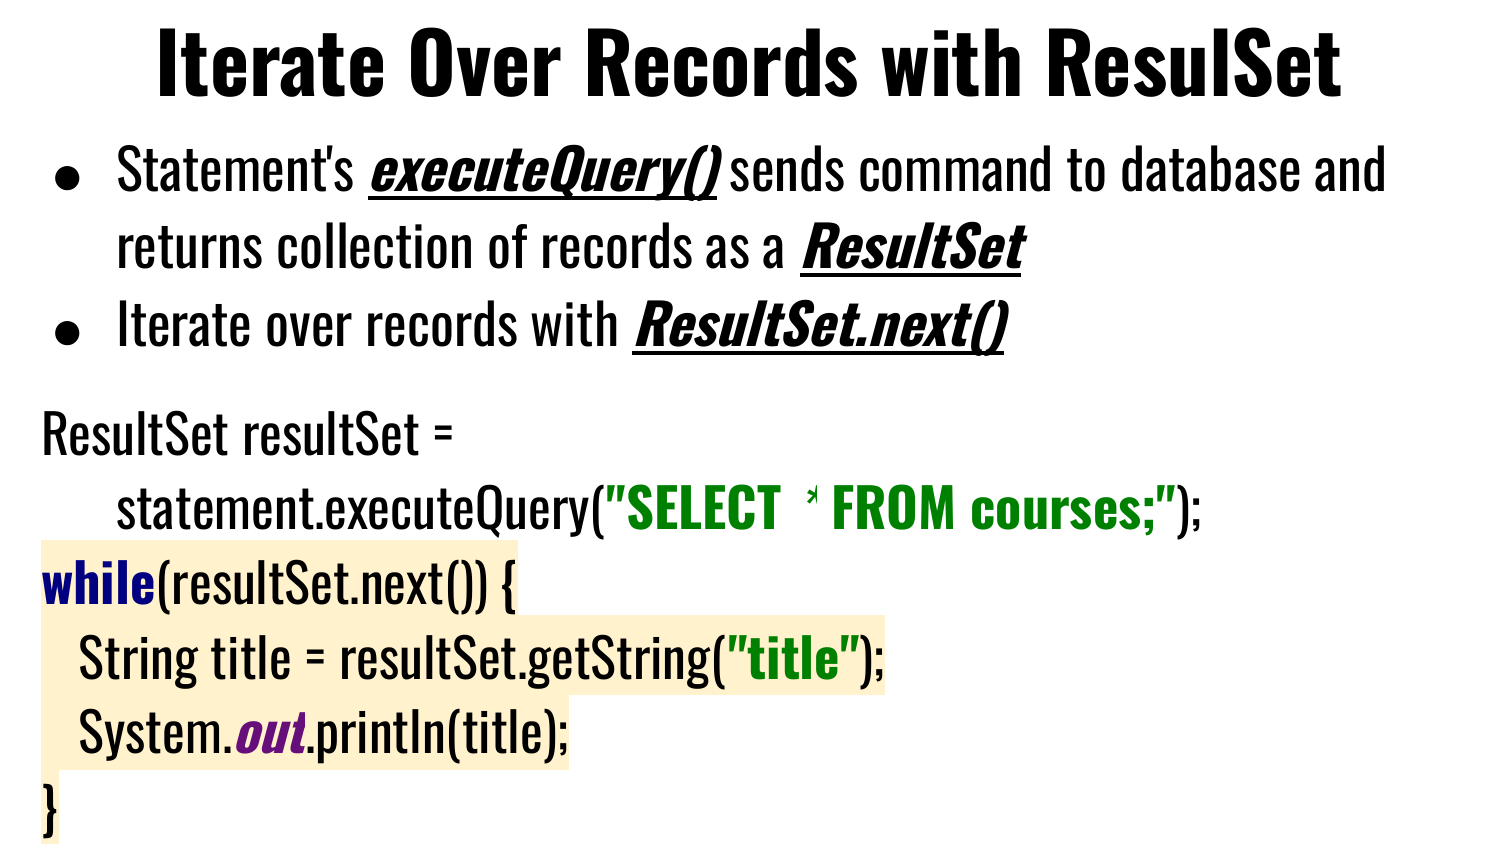

# Iterate Over Records with ResulSet
Statement's executeQuery() sends command to database and returns collection of records as a ResultSet
Iterate over records with ResultSet.next()
ResultSet resultSet =
statement.executeQuery("SELECT * FROM courses;");
while(resultSet.next()) {
   String title = resultSet.getString("title");
   System.out.println(title);
}